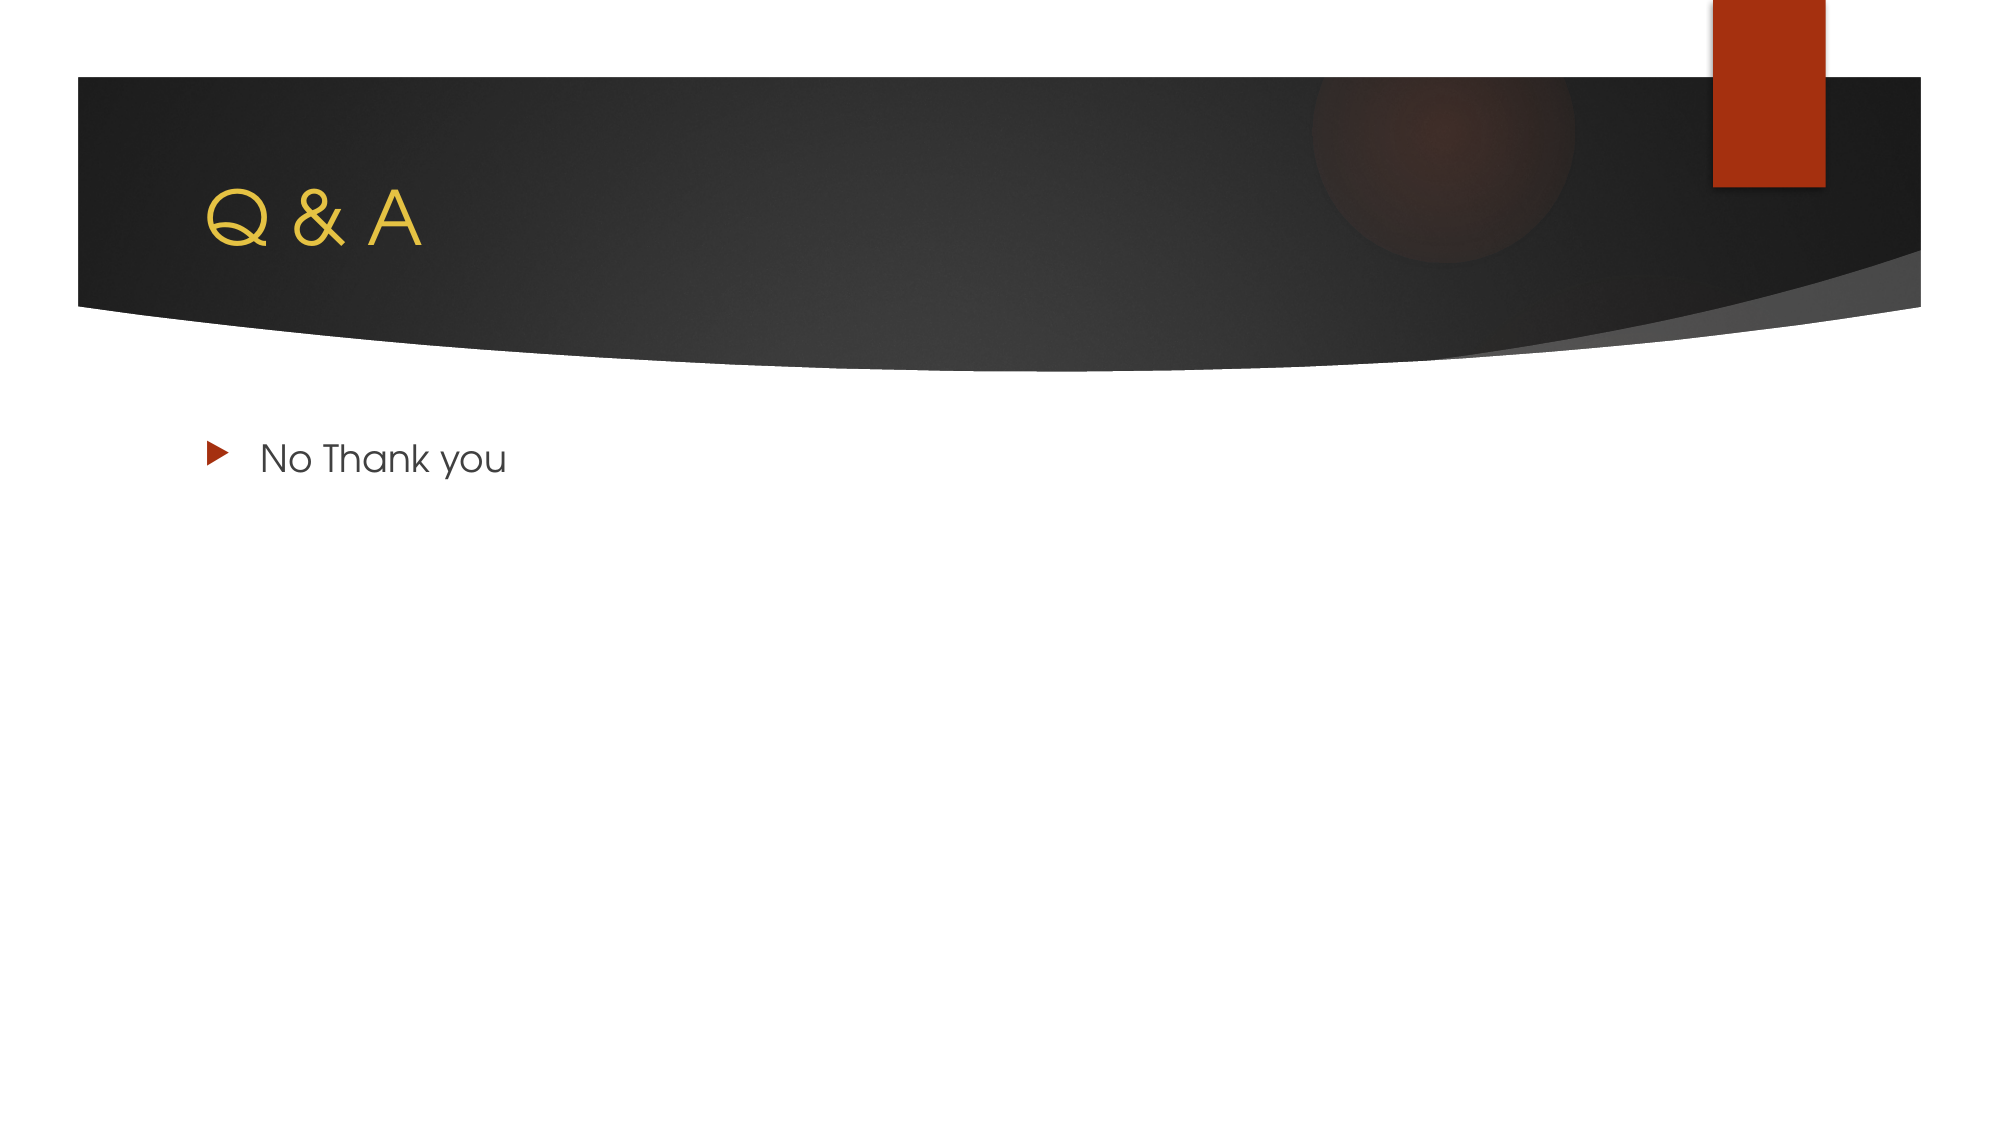

# Q & A
No Thank you